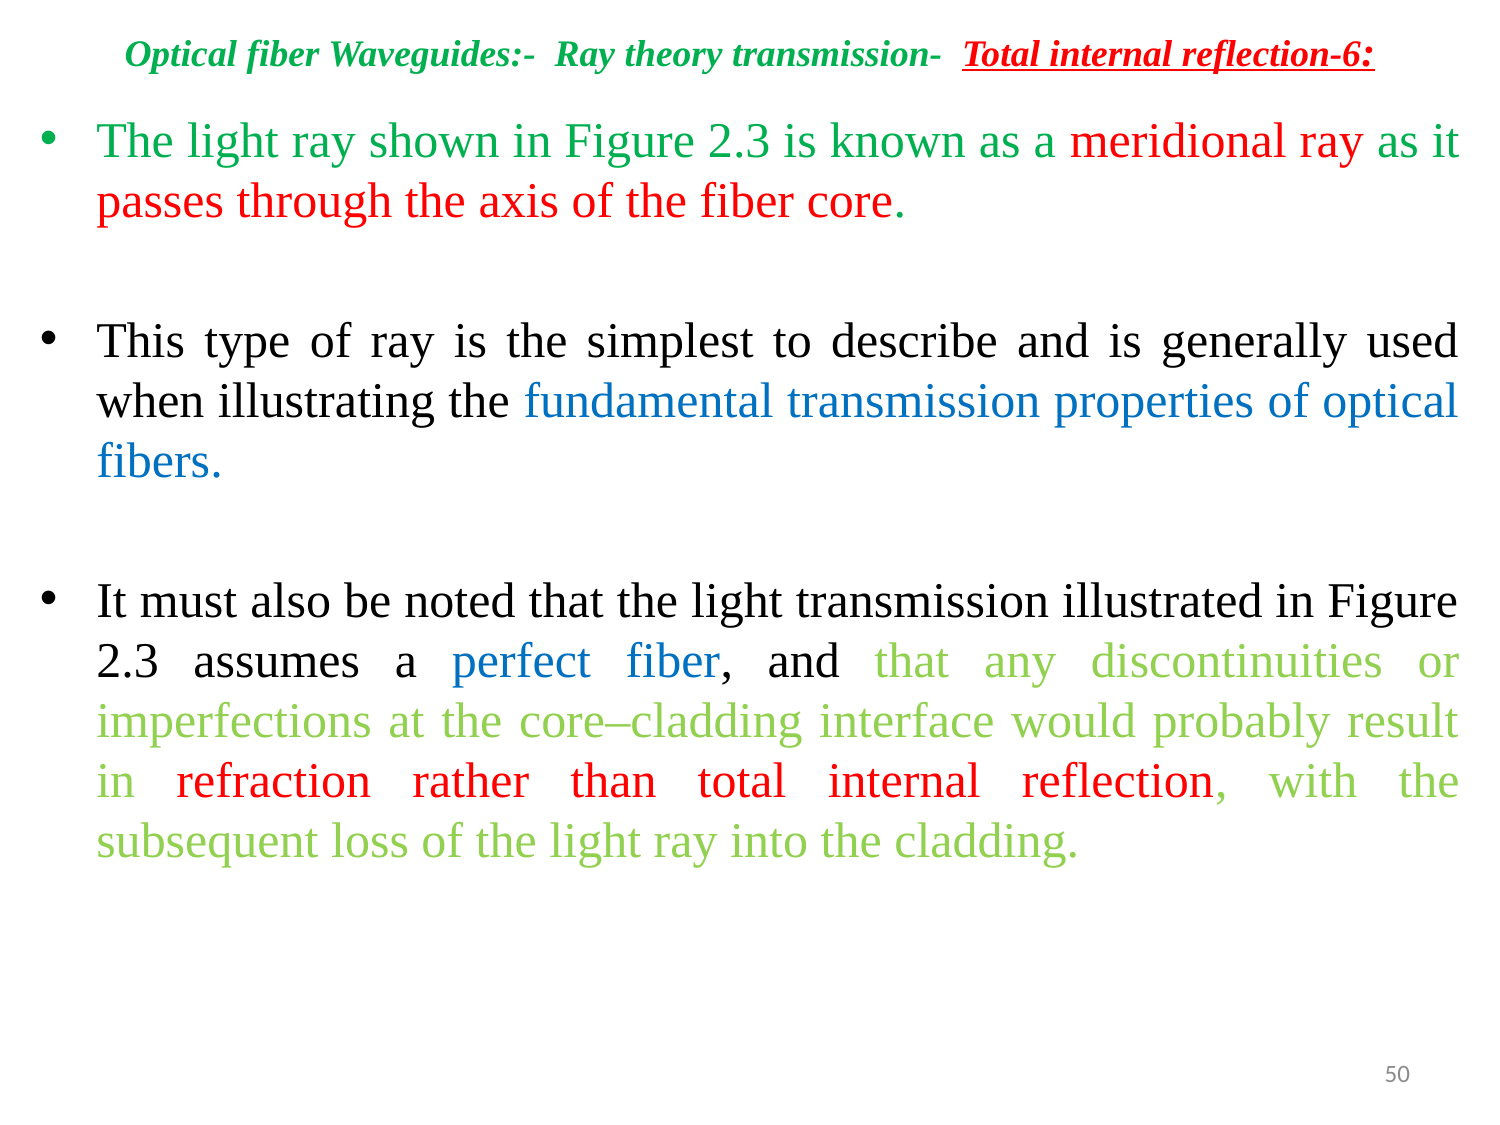

# Optical fiber Waveguides:-  Ray theory transmission-  Total internal reflection-6:
The light ray shown in Figure 2.3 is known as a meridional ray as it passes through the axis of the fiber core.

This type of ray is the simplest to describe and is generally used when illustrating the fundamental transmission properties of optical fibers.

It must also be noted that the light transmission illustrated in Figure 2.3 assumes a perfect fiber, and that any discontinuities or imperfections at the core–cladding interface would probably result in refraction rather than total internal reflection, with the subsequent loss of the light ray into the cladding.
50